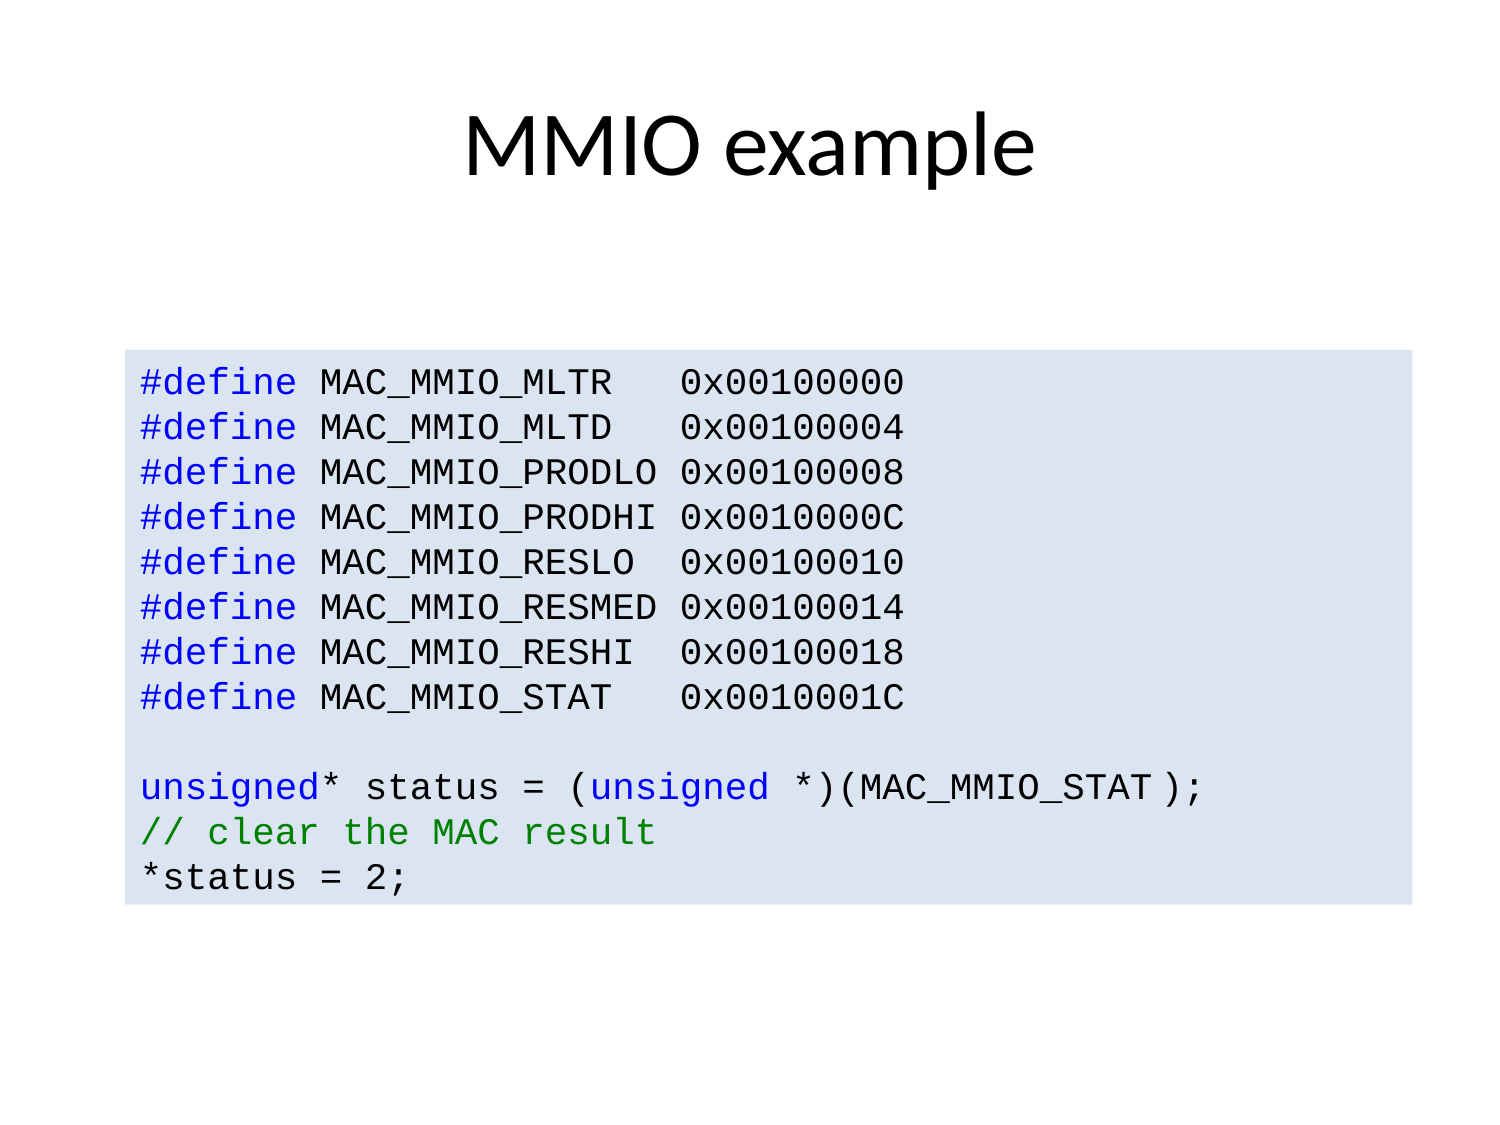

# MMIO example
#define MAC_MMIO_MLTR   0x00100000
#define MAC_MMIO_MLTD   0x00100004
#define MAC_MMIO_PRODLO 0x00100008
#define MAC_MMIO_PRODHI 0x0010000C
#define MAC_MMIO_RESLO  0x00100010
#define MAC_MMIO_RESMED 0x00100014
#define MAC_MMIO_RESHI  0x00100018
#define MAC_MMIO_STAT   0x0010001C

unsigned* status = (unsigned *)(MAC_MMIO_STAT );
// clear the MAC result
*status = 2;